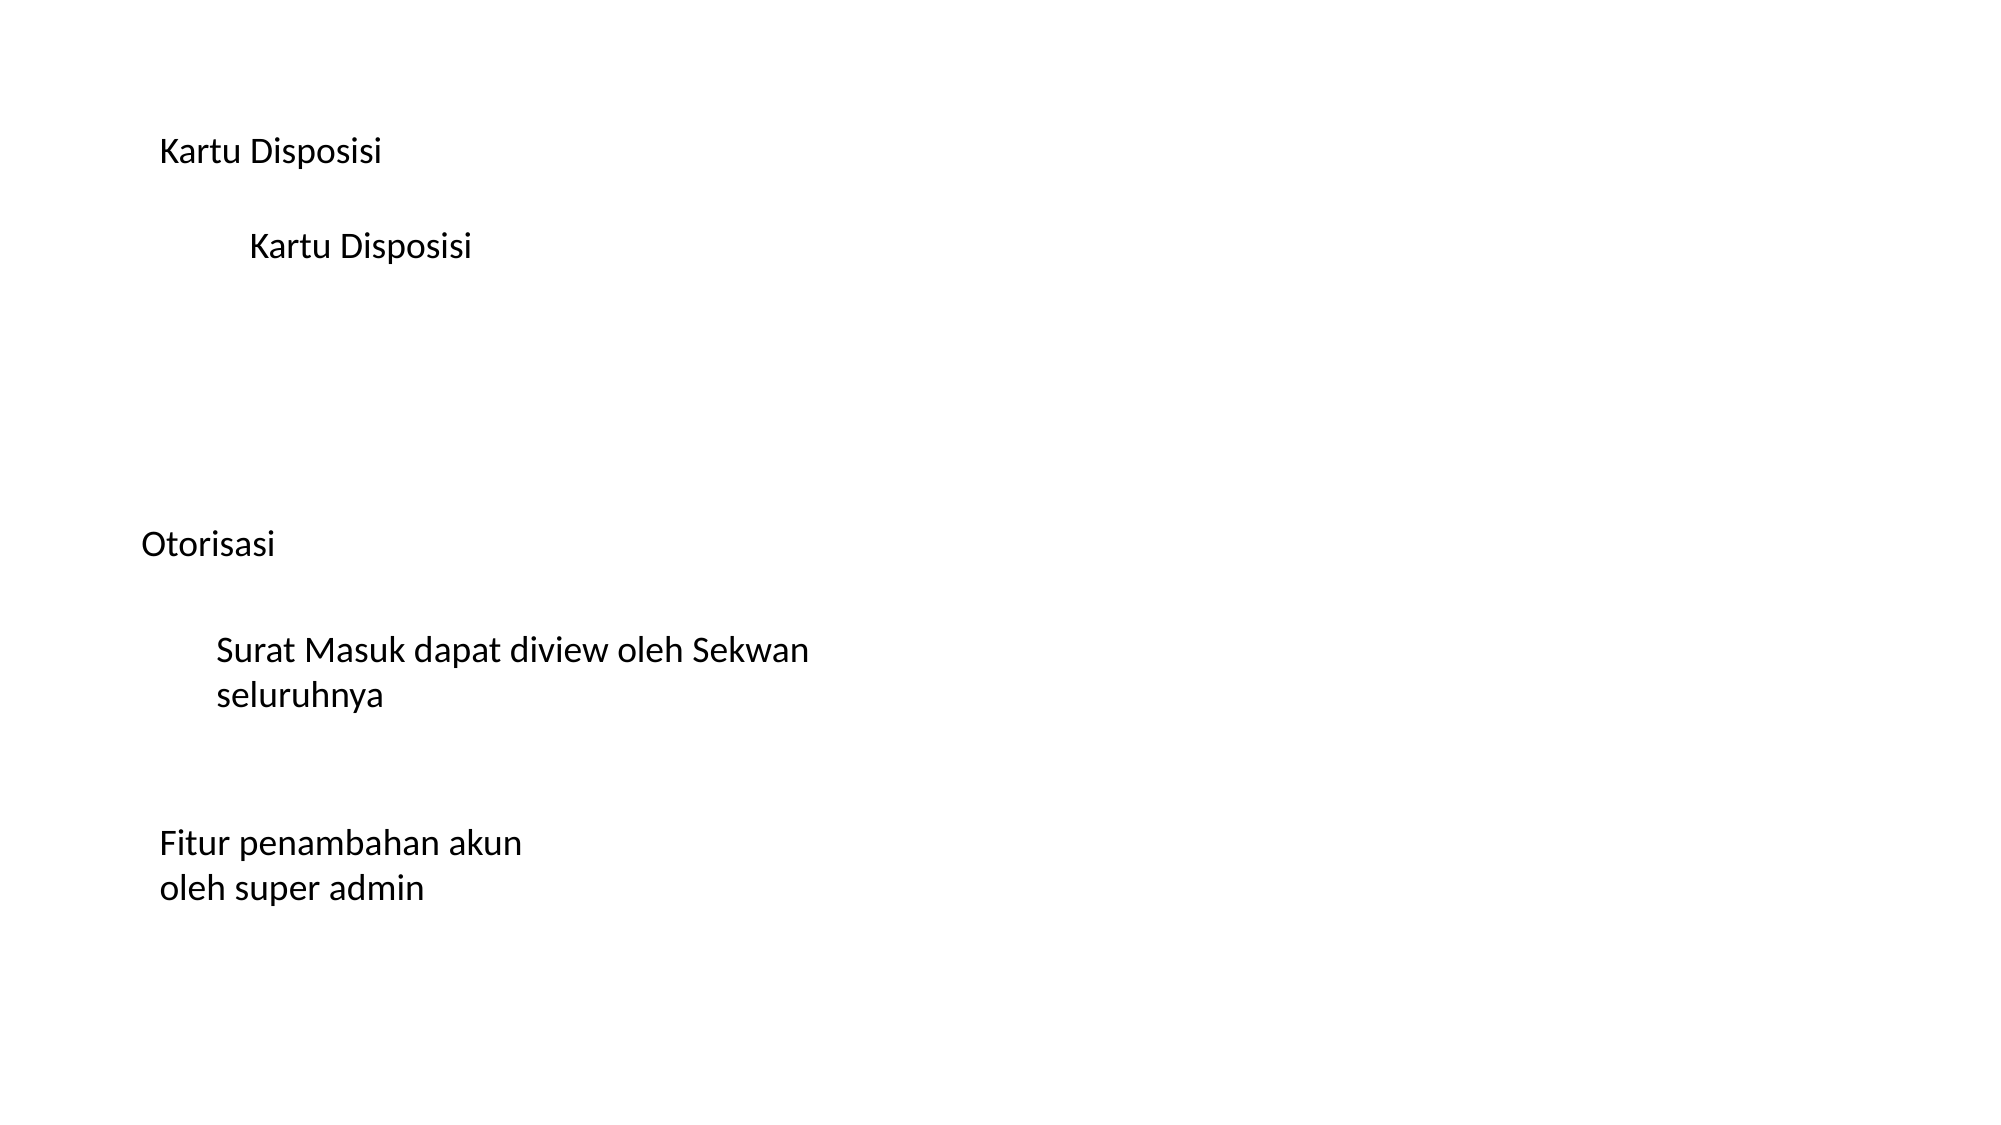

Kartu Disposisi
Kartu Disposisi
Otorisasi
Surat Masuk dapat diview oleh Sekwan seluruhnya
Fitur penambahan akun oleh super admin